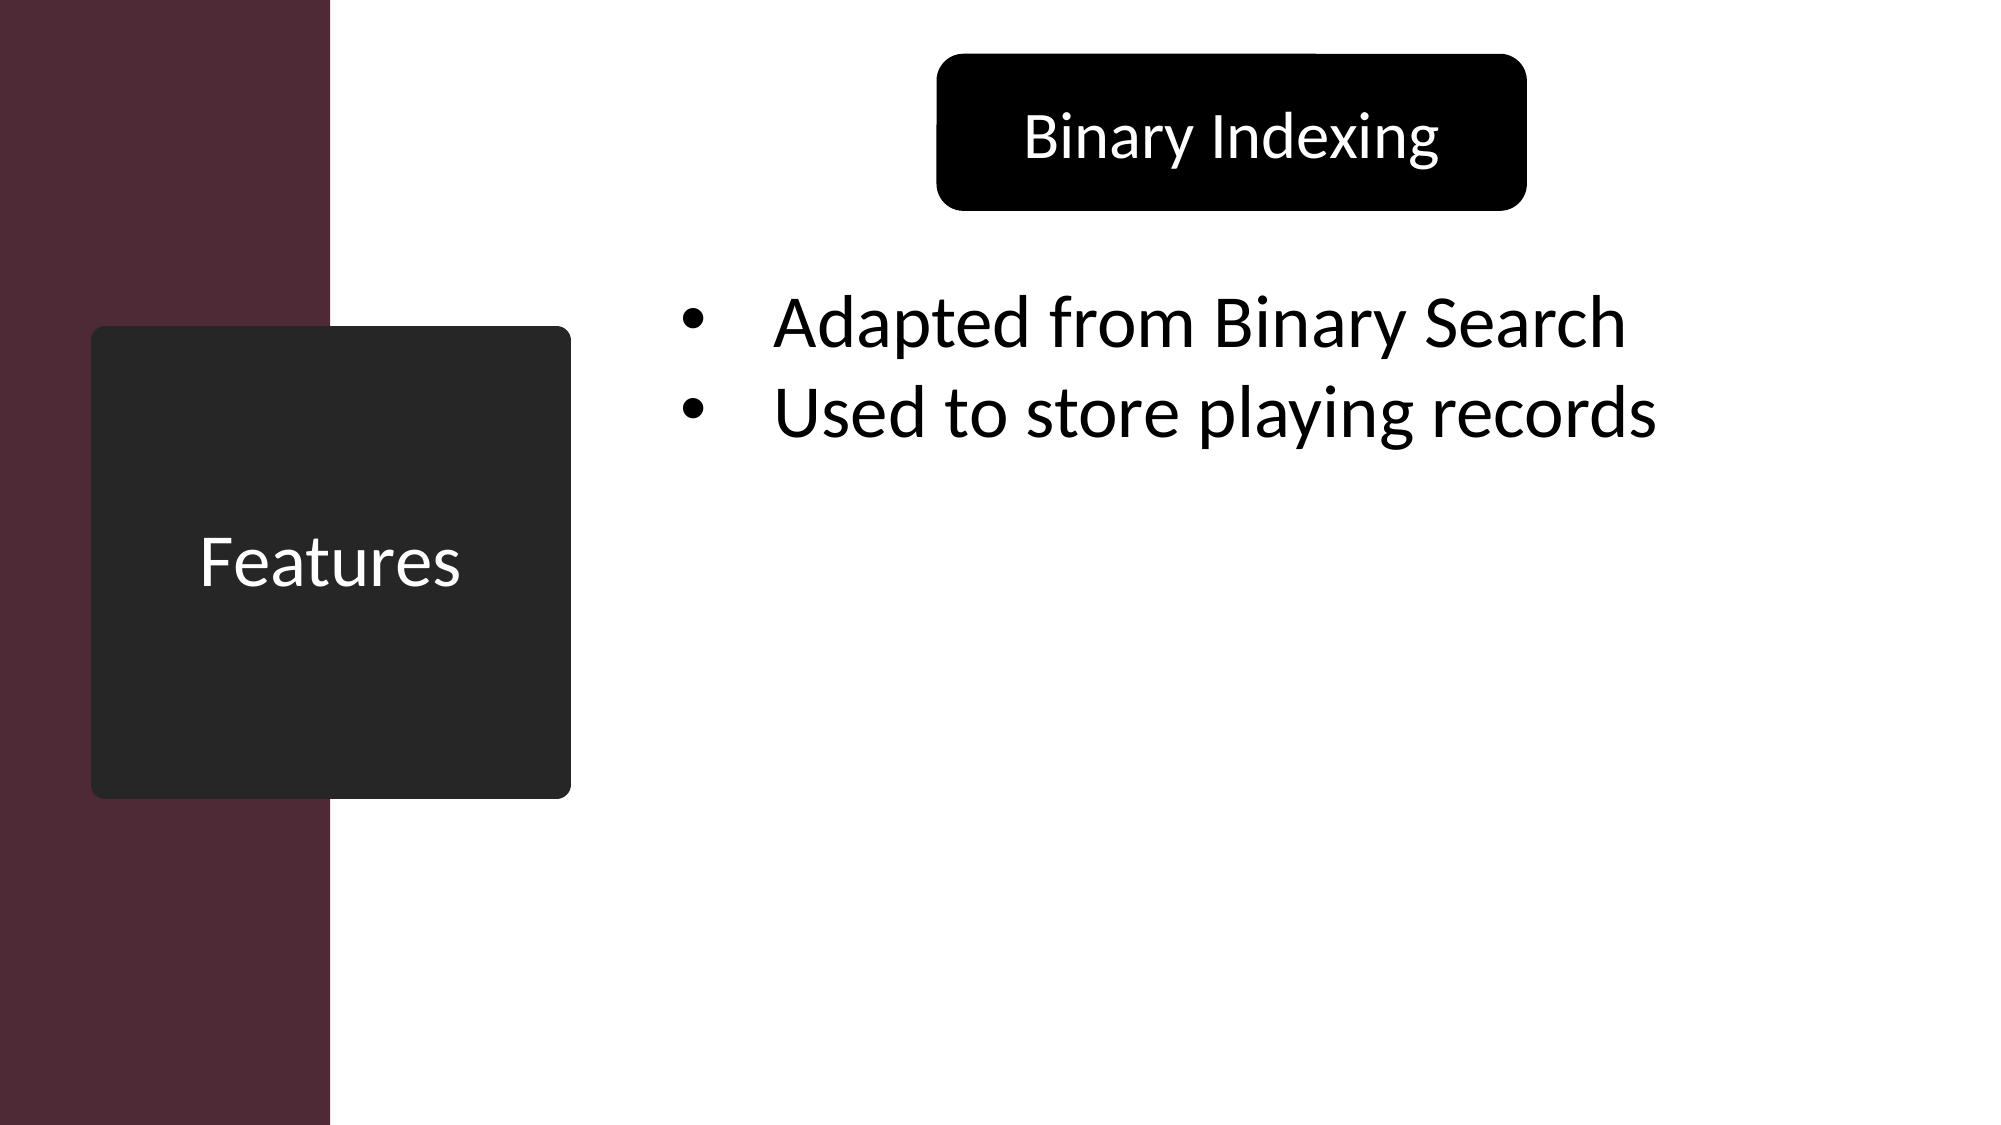

Binary Indexing
Adapted from Binary Search
Used to store playing records
# Features